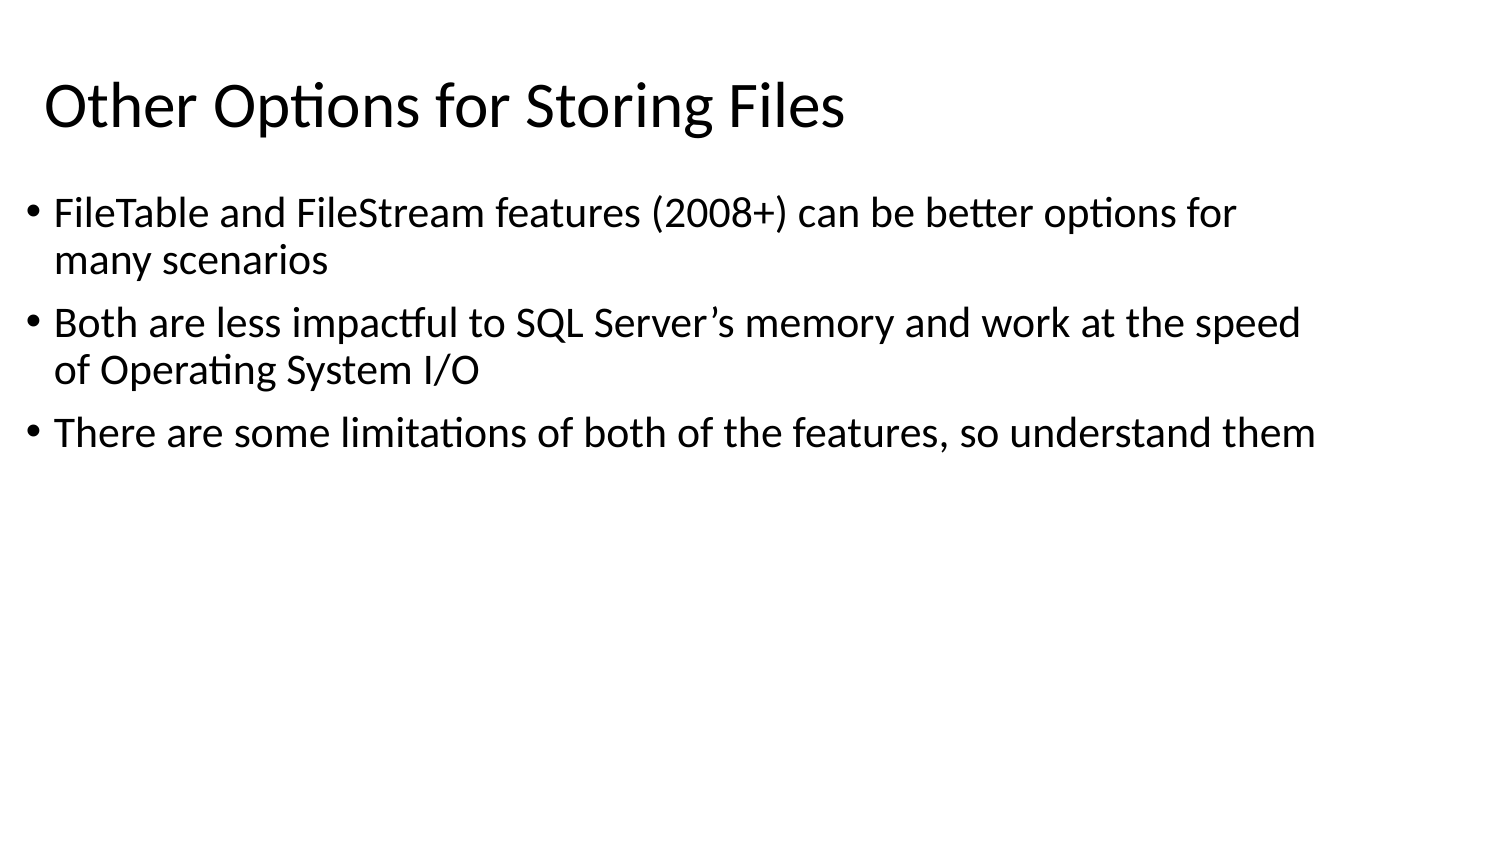

# Other Options for Storing Files
FileTable and FileStream features (2008+) can be better options for many scenarios
Both are less impactful to SQL Server’s memory and work at the speed of Operating System I/O
There are some limitations of both of the features, so understand them